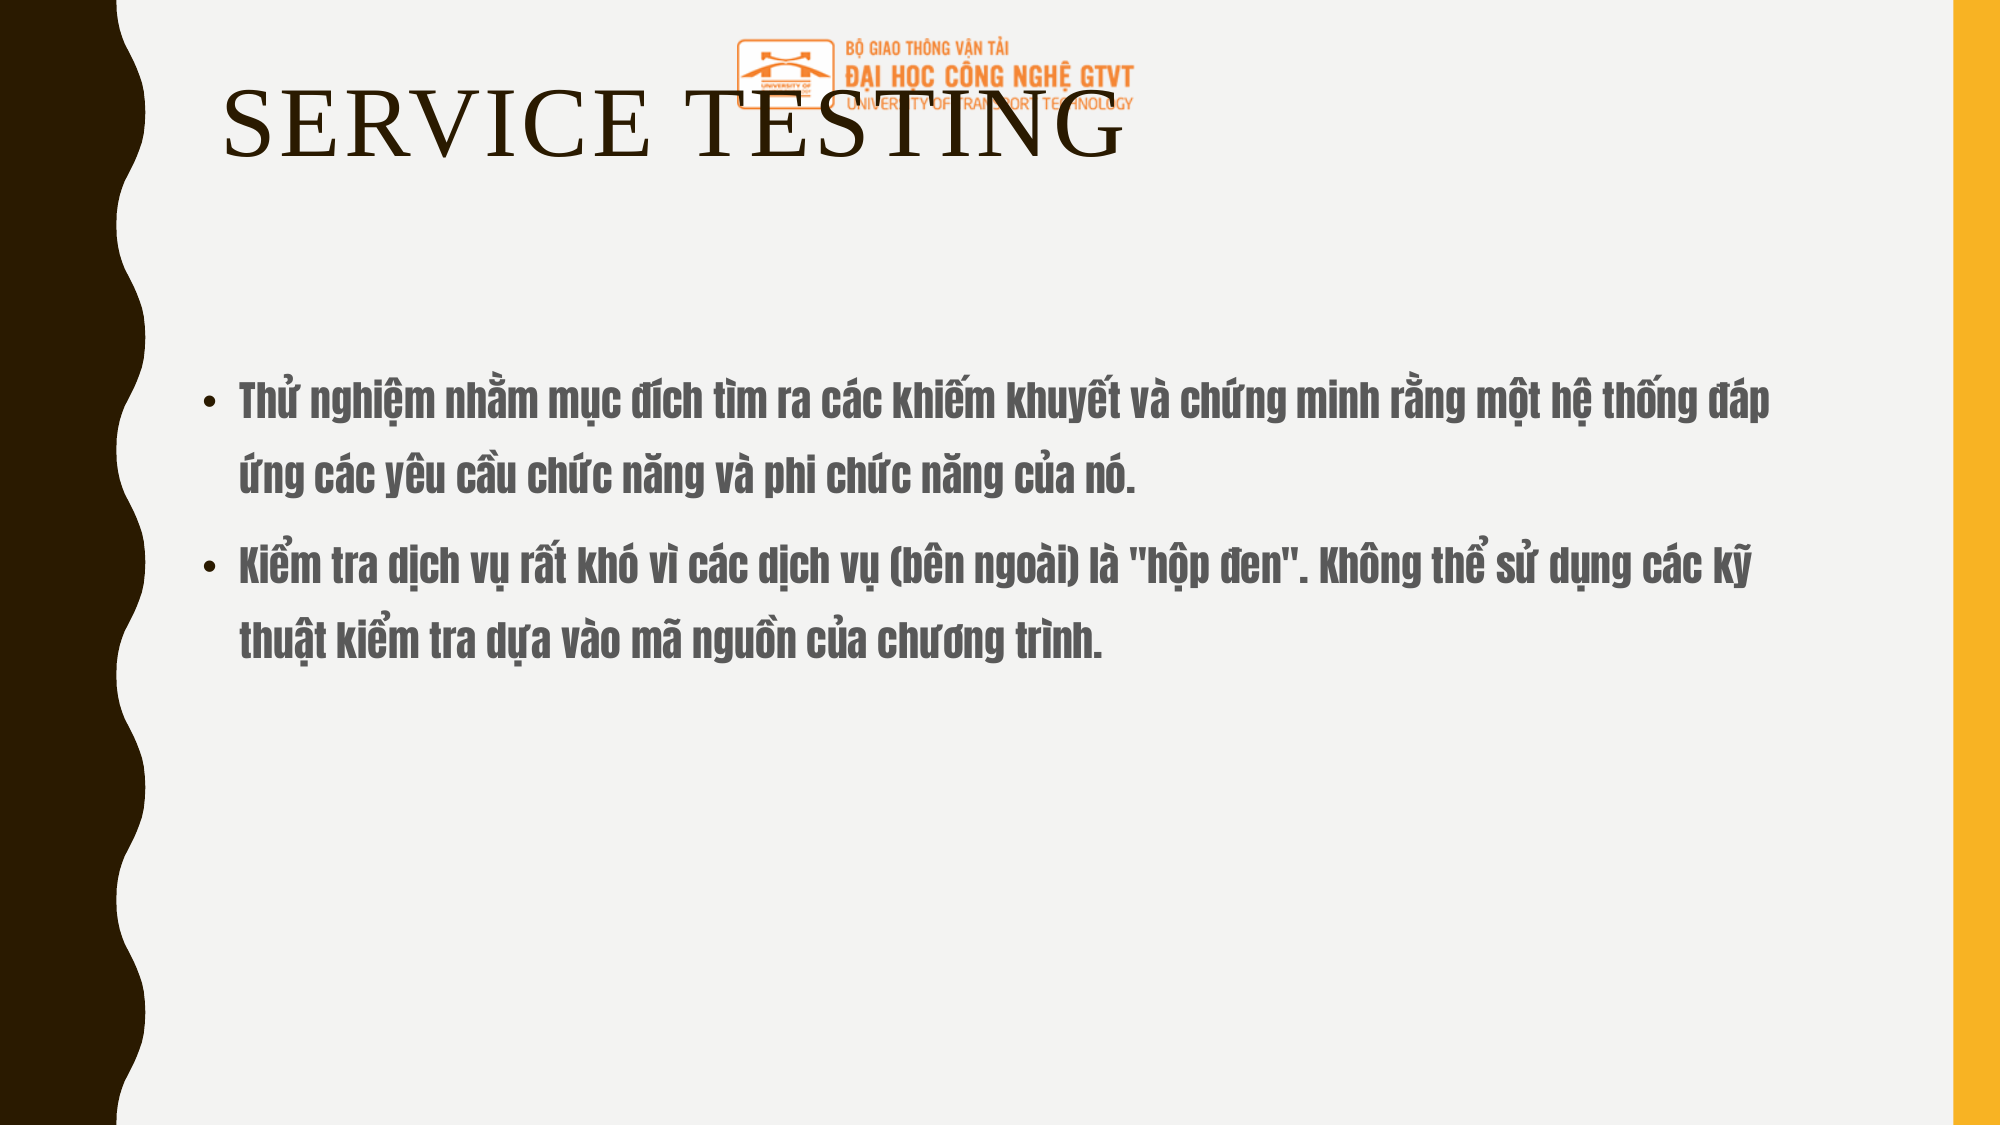

# Service testing
Thử nghiệm nhằm mục đích tìm ra các khiếm khuyết và chứng minh rằng một hệ thống đáp ứng các yêu cầu chức năng và phi chức năng của nó.
Kiểm tra dịch vụ rất khó vì các dịch vụ (bên ngoài) là "hộp đen". Không thể sử dụng các kỹ thuật kiểm tra dựa vào mã nguồn của chương trình.